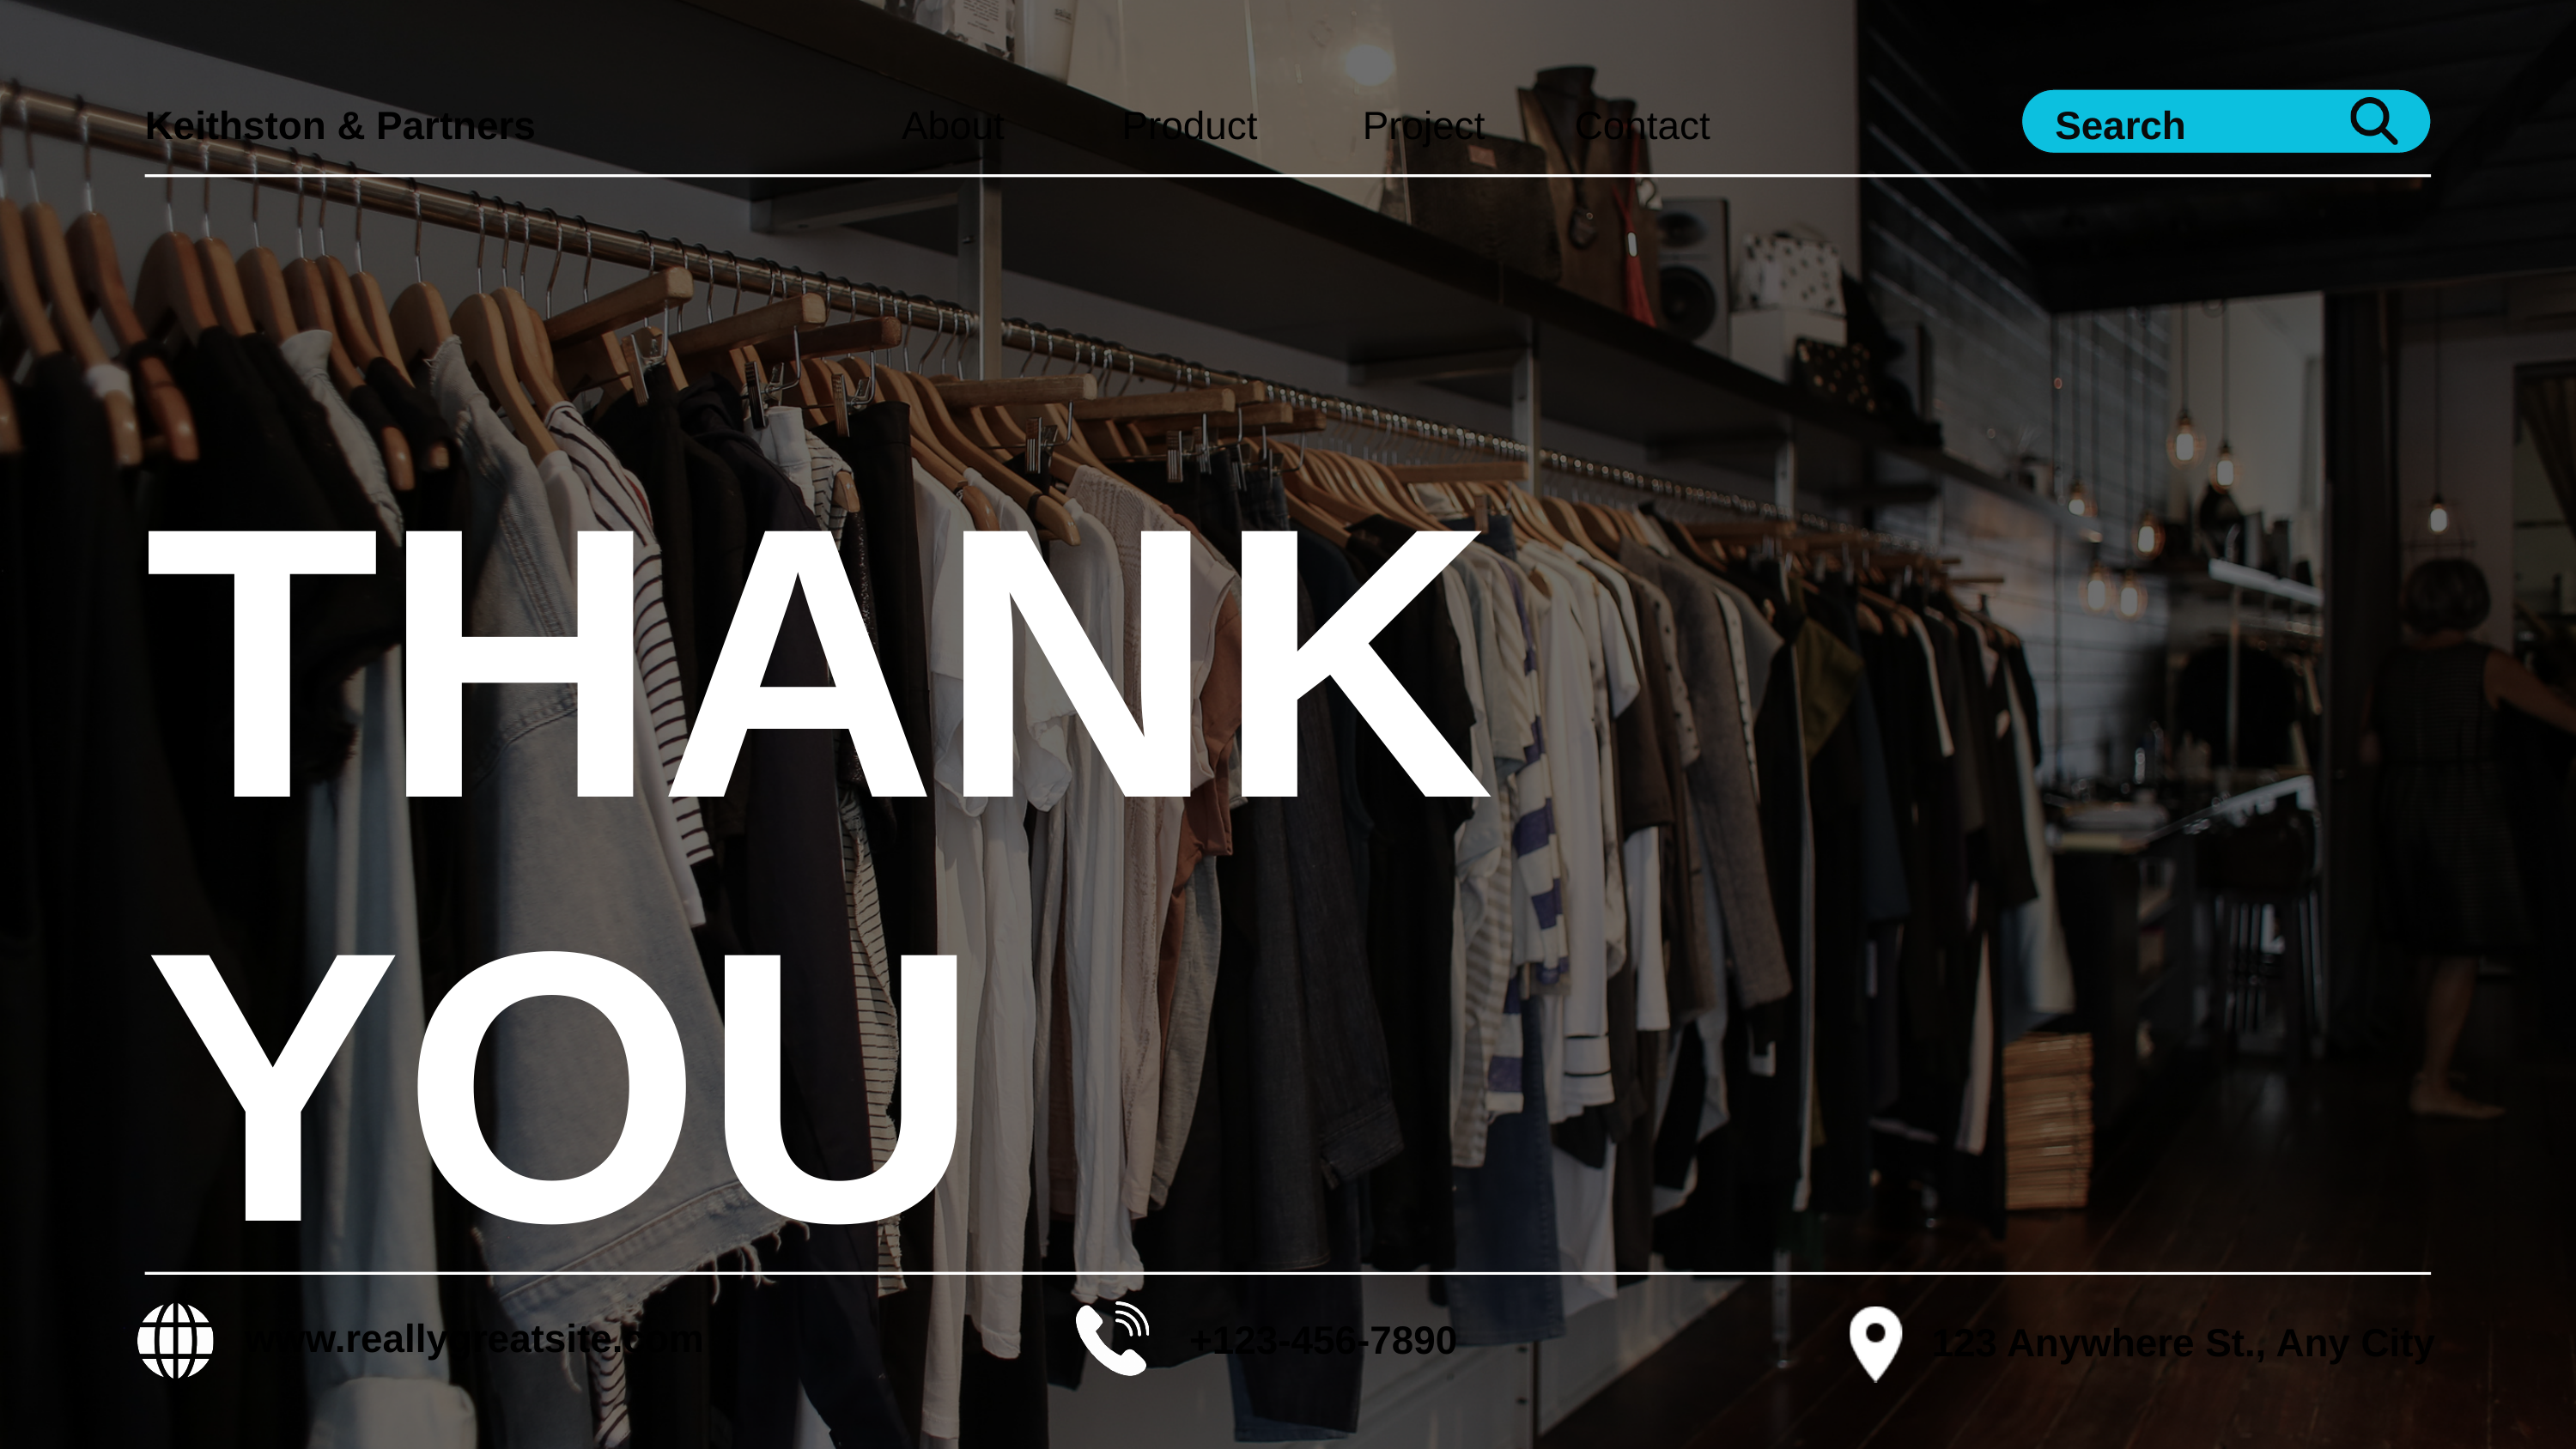

Keithston & Partners
About
Product
Project
Contact
Search

THANK YOU

+123-456-7890
123 Anywhere St., Any City
www.reallygreatsite.com